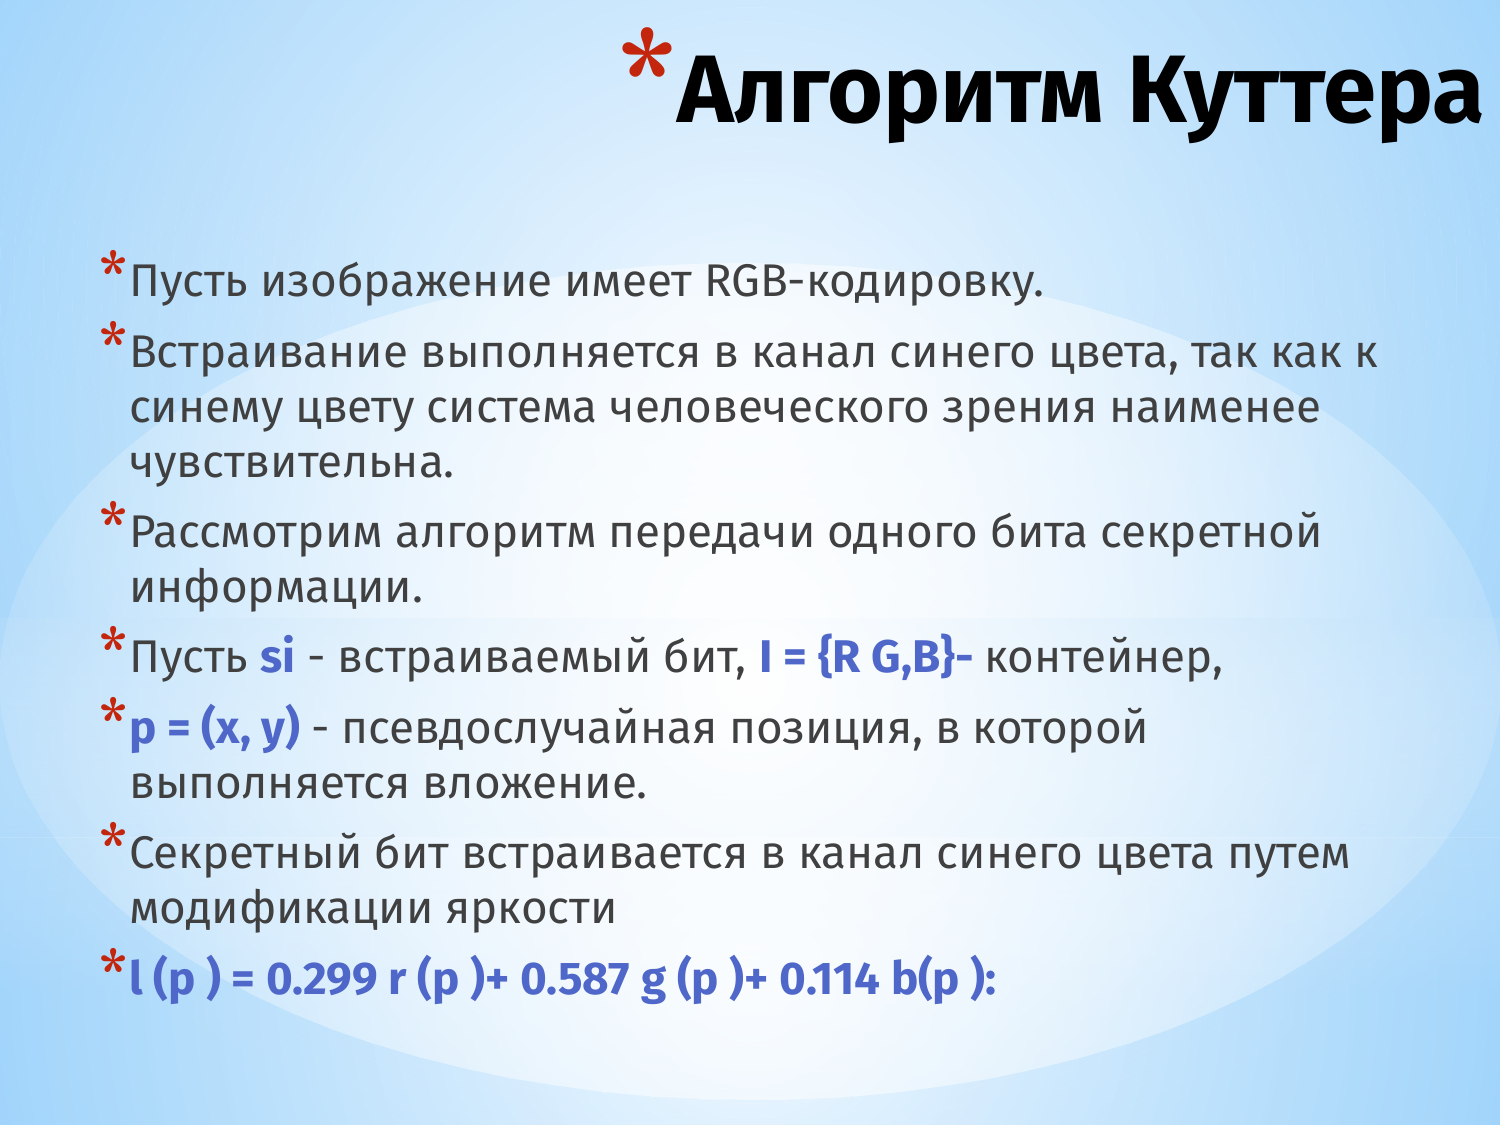

# Алгоритм Куттера
Пусть изображение имеет RGB-кодировку.
Встраивание выполняется в канал синего цвета, так как к синему цвету система человеческого зрения наименее чувствительна.
Рассмотрим алгоритм передачи одного бита секретной информации.
Пусть si - встраиваемый бит, I = {R G,В}- контейнер,
p = (x, y) - псевдослучайная позиция, в которой выполняется вложение.
Секретный бит встраивается в канал синего цвета путем модификации яркости
l (p ) = 0.299 r (p )+ 0.587 g (p )+ 0.114 b(p ):